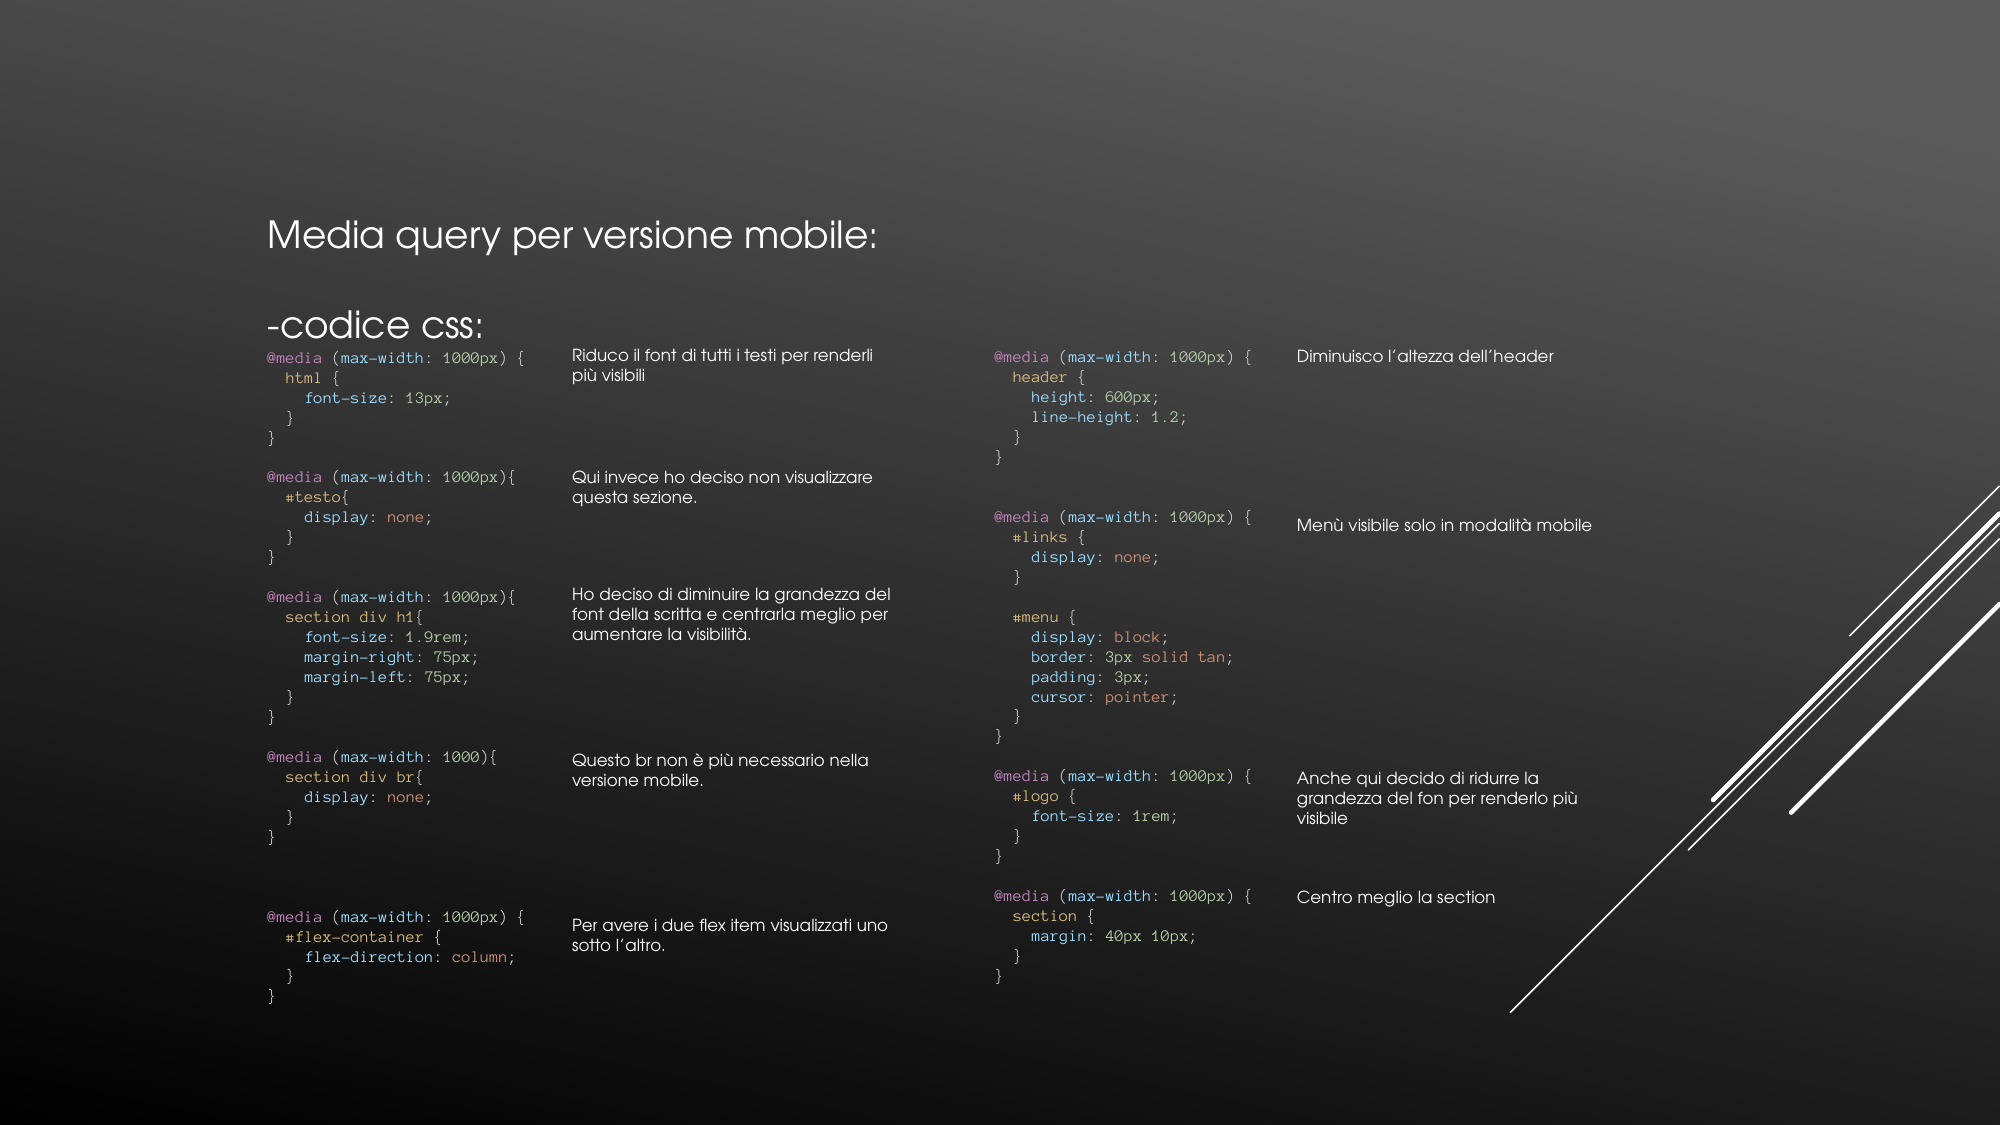

Media query per versione mobile:

-codice css:
@media (max-width: 1000px) {
  html {
    font-size: 13px;
  }
}
@media (max-width: 1000px){
  #testo{
    display: none;
  }
}
@media (max-width: 1000px){
  section div h1{
    font-size: 1.9rem;
    margin-right: 75px;
    margin-left: 75px;
  }
}
@media (max-width: 1000){
  section div br{
    display: none;
  }
}
@media (max-width: 1000px) {
  #flex-container {
    flex-direction: column;
  }
}

Riduco il font di tutti i testi per renderli più visibili
@media (max-width: 1000px) {
  header {
    height: 600px;
    line-height: 1.2;
  }
}
@media (max-width: 1000px) {
  #links {
    display: none;
  }
  #menu {
    display: block;
    border: 3px solid tan;
    padding: 3px;
    cursor: pointer;
  }
}
@media (max-width: 1000px) {
  #logo {
    font-size: 1rem;
  }
}
@media (max-width: 1000px) {
  section {
    margin: 40px 10px;
  }
}

Diminuisco l’altezza dell’header
Qui invece ho deciso non visualizzare questa sezione.
Menù visibile solo in modalità mobile
Ho deciso di diminuire la grandezza del font della scritta e centrarla meglio per aumentare la visibilità.
Questo br non è più necessario nella versione mobile.
Anche qui decido di ridurre la grandezza del fon per renderlo più visibile
Centro meglio la section
Per avere i due flex item visualizzati uno sotto l’altro.